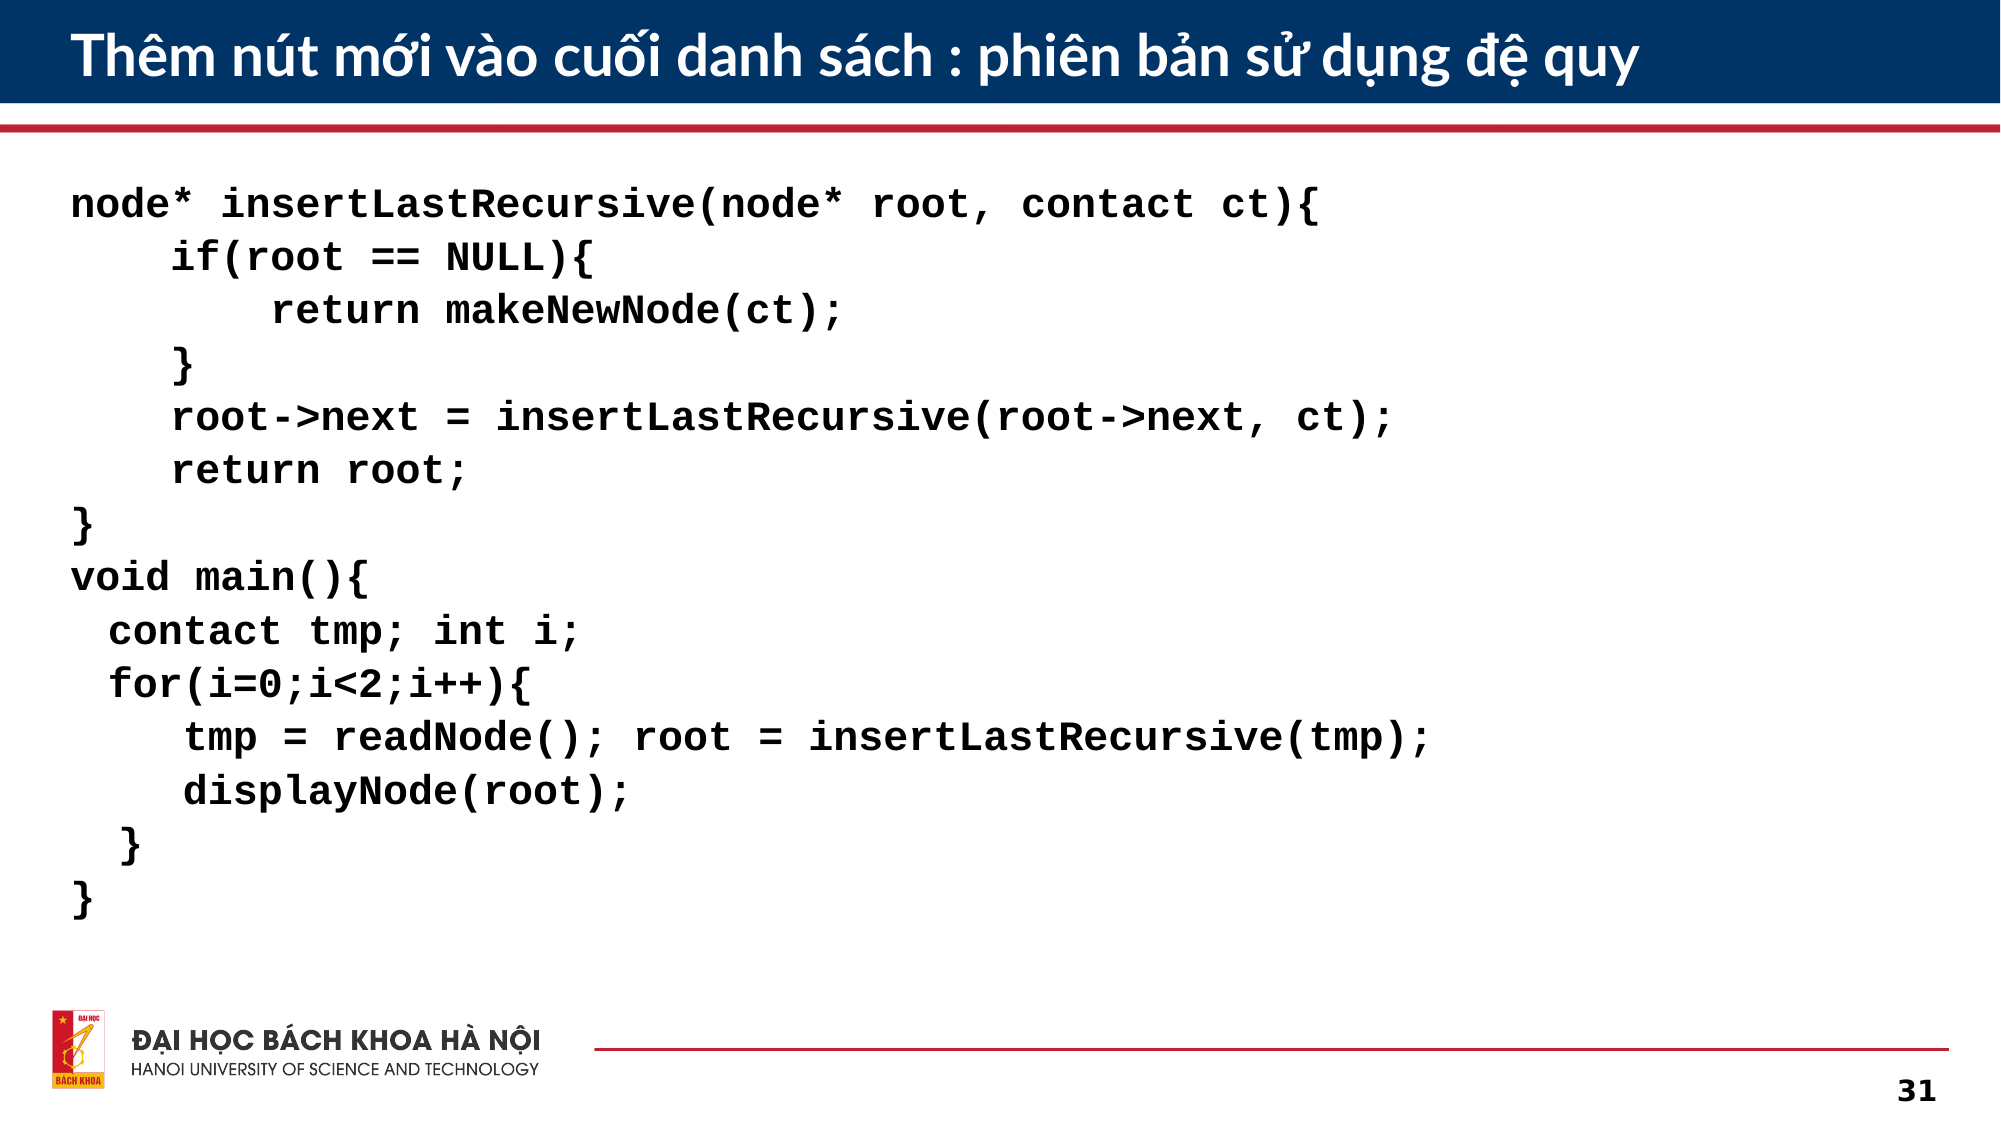

# Thêm nút mới vào cuối danh sách : phiên bản sử dụng đệ quy
node* insertLastRecursive(node* root, contact ct){
    if(root == NULL){
        return makeNewNode(ct);
    }
    root->next = insertLastRecursive(root->next, ct);
    return root;
}
void main(){
	contact tmp; int i;
	for(i=0;i<2;i++){
	tmp = readNode(); root = insertLastRecursive(tmp);
	displayNode(root);
}
}
31